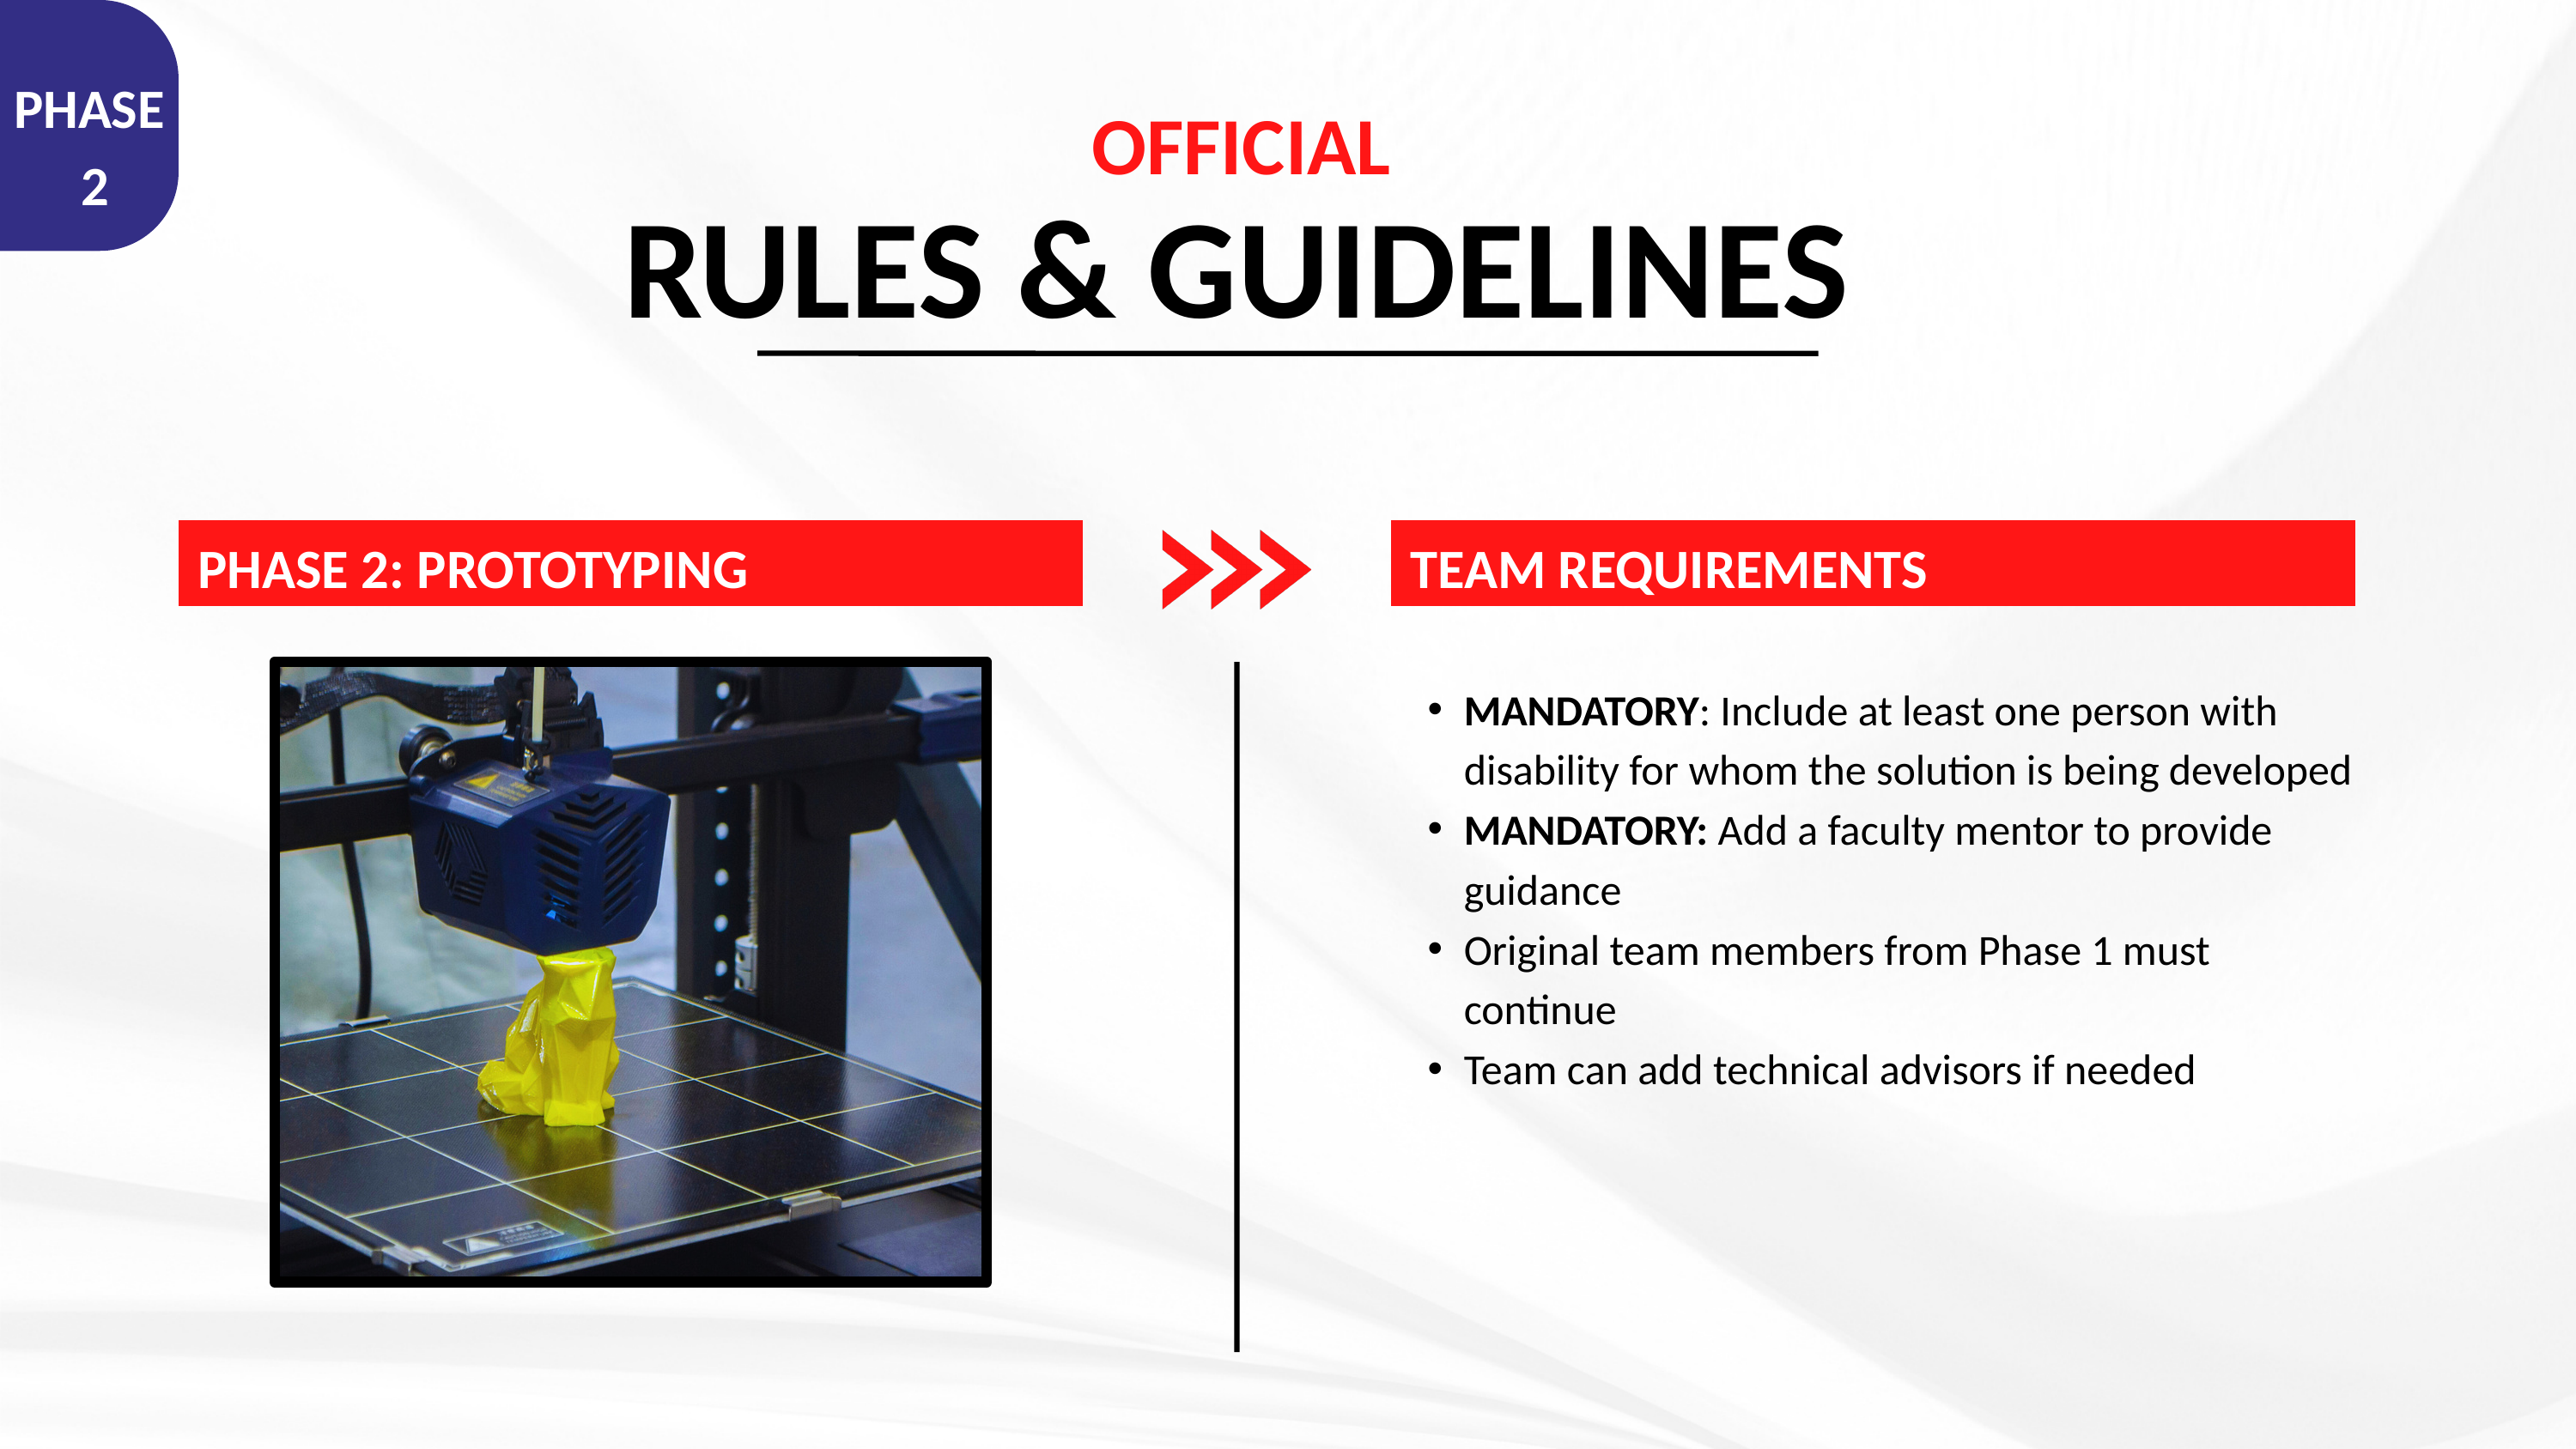

PHASE
2
OFFICIAL
RULES & GUIDELINES

PHASE 2: PROTOTYPING
TEAM REQUIREMENTS

MANDATORY: Include at least one person with disability for whom the solution is being developed
MANDATORY: Add a faculty mentor to provide guidance
Original team members from Phase 1 must continue
Team can add technical advisors if needed